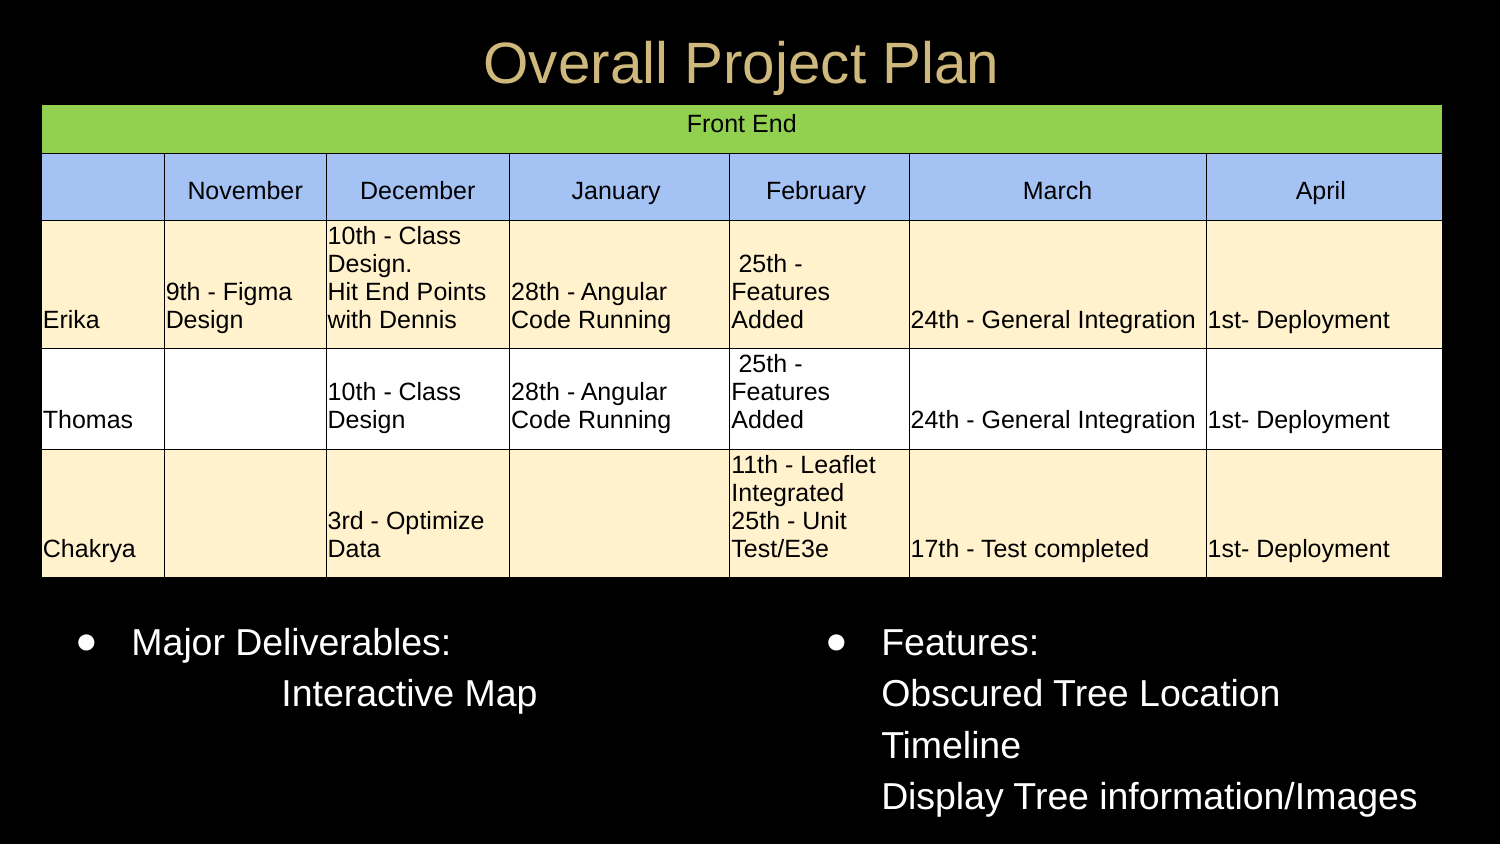

# Overall Project Plan
| Front End |  |  |  |  |  |  |
| --- | --- | --- | --- | --- | --- | --- |
|  | November | December | January | February | March | April |
| Erika | 9th - Figma Design | 10th - Class Design. Hit End Points with Dennis | 28th - Angular Code Running | 25th - Features Added | 24th - General Integration | 1st- Deployment |
| Thomas |  | 10th - Class Design | 28th - Angular Code Running | 25th - Features Added | 24th - General Integration | 1st- Deployment |
| Chakrya |  | 3rd - Optimize Data |  | 11th - Leaflet Integrated 25th - Unit Test/E3e | 17th - Test completed | 1st- Deployment |
Major Deliverables:
	Interactive Map

Features:
Obscured Tree Location
Timeline
Display Tree information/Images